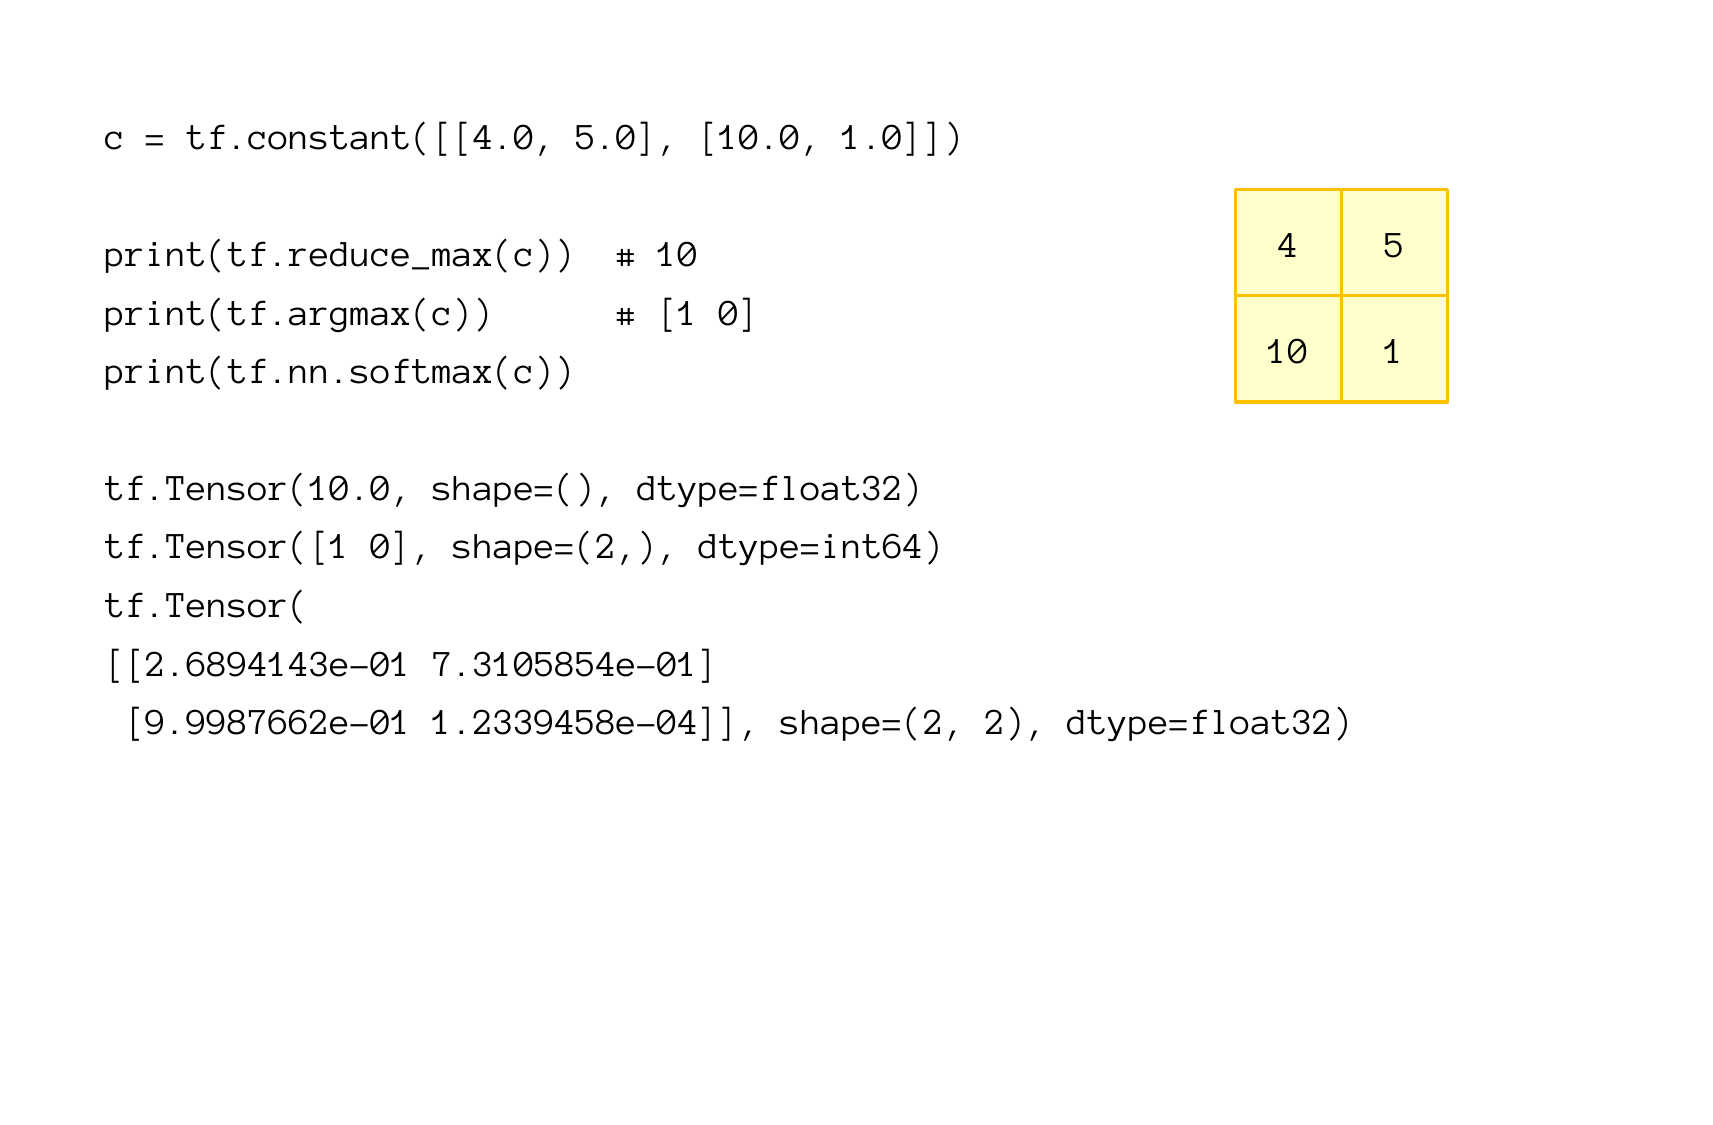

c = tf.constant([[4.0, 5.0], [10.0, 1.0]])

print(tf.reduce_max(c))  # 10
print(tf.argmax(c))      # [1 0]
print(tf.nn.softmax(c))

tf.Tensor(10.0, shape=(), dtype=float32)
tf.Tensor([1 0], shape=(2,), dtype=int64)
tf.Tensor(
[[2.6894143e-01 7.3105854e-01]
 [9.9987662e-01 1.2339458e-04]], shape=(2, 2), dtype=float32)
4
5
10
1